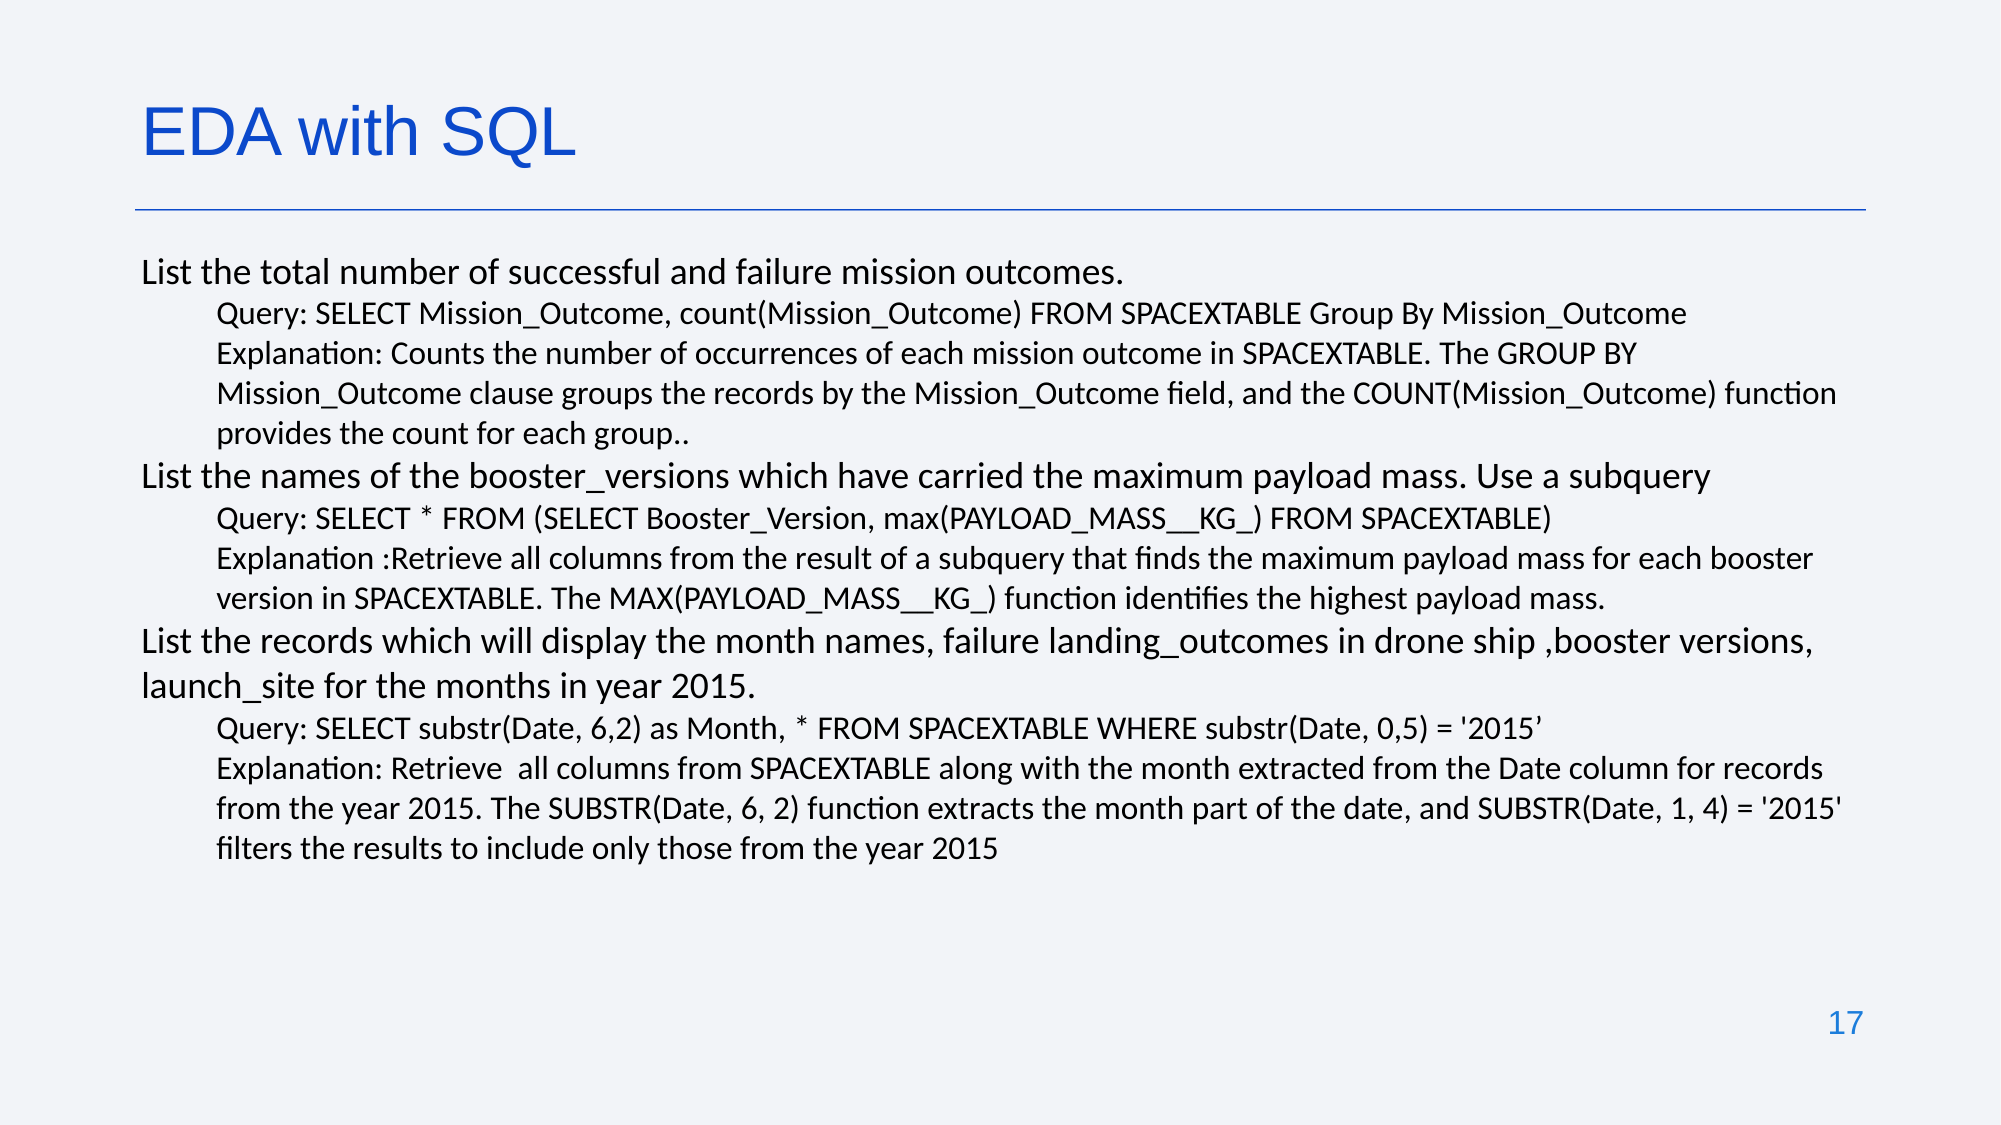

EDA with SQL
List the total number of successful and failure mission outcomes.
Query: SELECT Mission_Outcome, count(Mission_Outcome) FROM SPACEXTABLE Group By Mission_Outcome
Explanation: Counts the number of occurrences of each mission outcome in SPACEXTABLE. The GROUP BY Mission_Outcome clause groups the records by the Mission_Outcome field, and the COUNT(Mission_Outcome) function provides the count for each group..
List the names of the booster_versions which have carried the maximum payload mass. Use a subquery
Query: SELECT * FROM (SELECT Booster_Version, max(PAYLOAD_MASS__KG_) FROM SPACEXTABLE)
Explanation :Retrieve all columns from the result of a subquery that finds the maximum payload mass for each booster version in SPACEXTABLE. The MAX(PAYLOAD_MASS__KG_) function identifies the highest payload mass.
List the records which will display the month names, failure landing_outcomes in drone ship ,booster versions, launch_site for the months in year 2015.
Query: SELECT substr(Date, 6,2) as Month, * FROM SPACEXTABLE WHERE substr(Date, 0,5) = '2015’
Explanation: Retrieve  all columns from SPACEXTABLE along with the month extracted from the Date column for records from the year 2015. The SUBSTR(Date, 6, 2) function extracts the month part of the date, and SUBSTR(Date, 1, 4) = '2015' filters the results to include only those from the year 2015
17